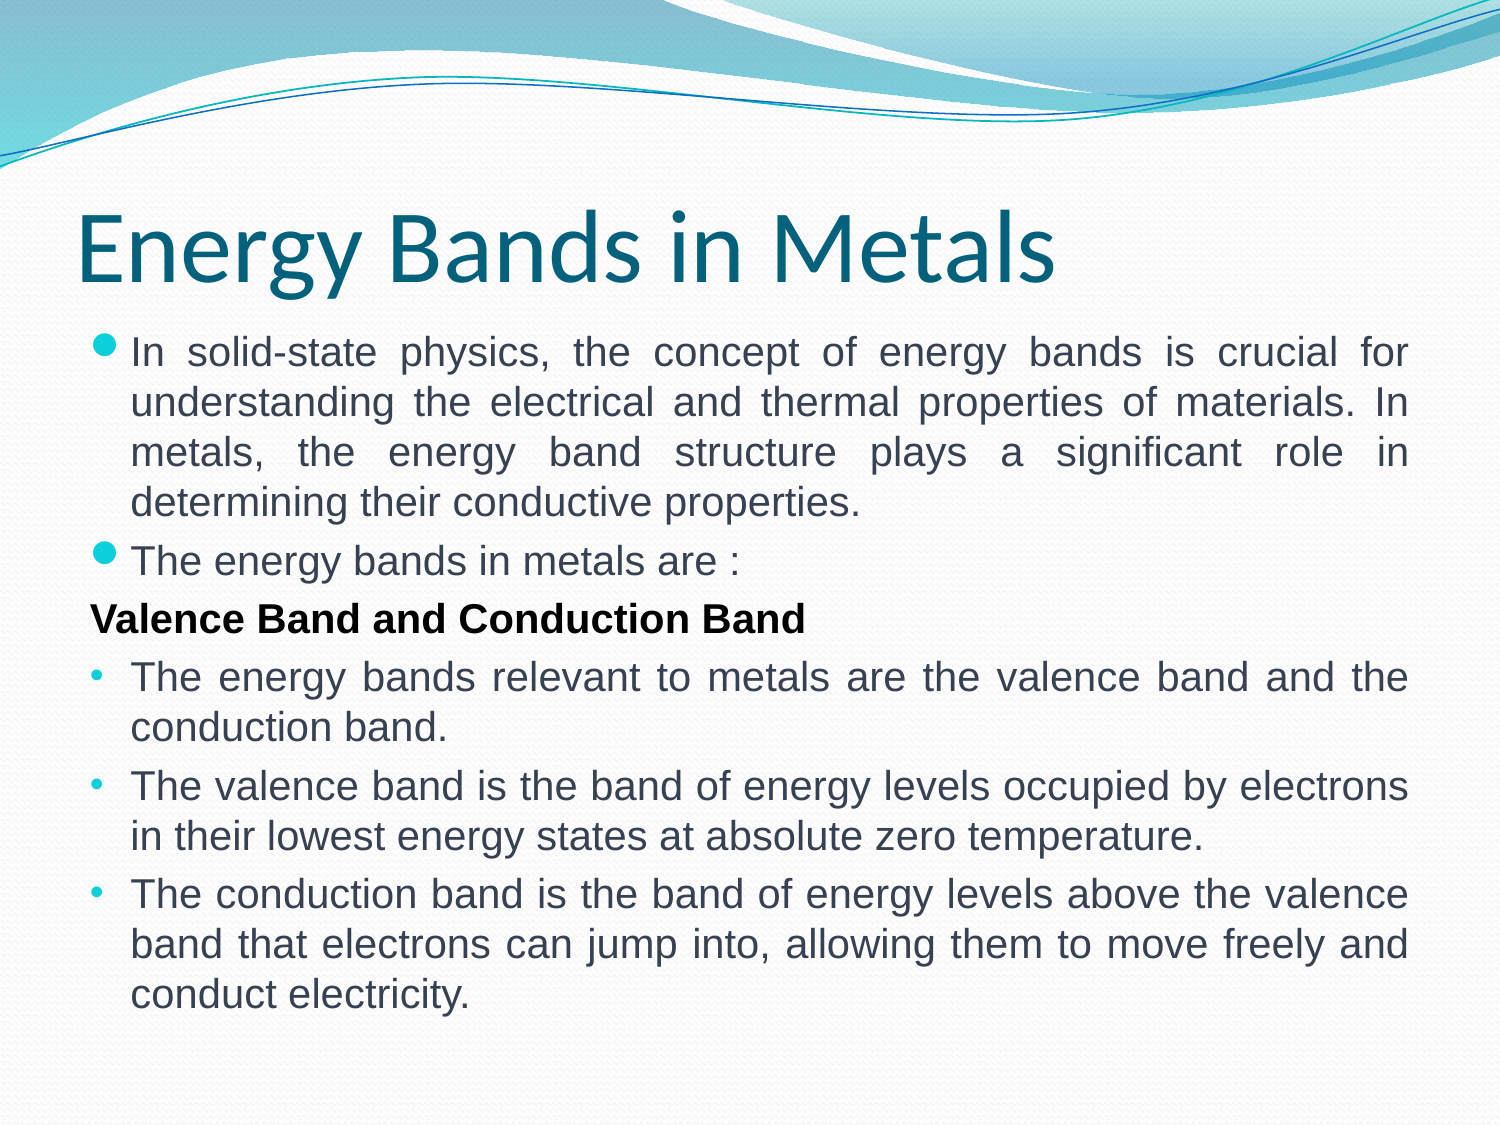

# Energy Bands in Metals
In solid-state physics, the concept of energy bands is crucial for understanding the electrical and thermal properties of materials. In metals, the energy band structure plays a significant role in determining their conductive properties.
The energy bands in metals are :
Valence Band and Conduction Band
The energy bands relevant to metals are the valence band and the conduction band.
The valence band is the band of energy levels occupied by electrons in their lowest energy states at absolute zero temperature.
The conduction band is the band of energy levels above the valence band that electrons can jump into, allowing them to move freely and conduct electricity.